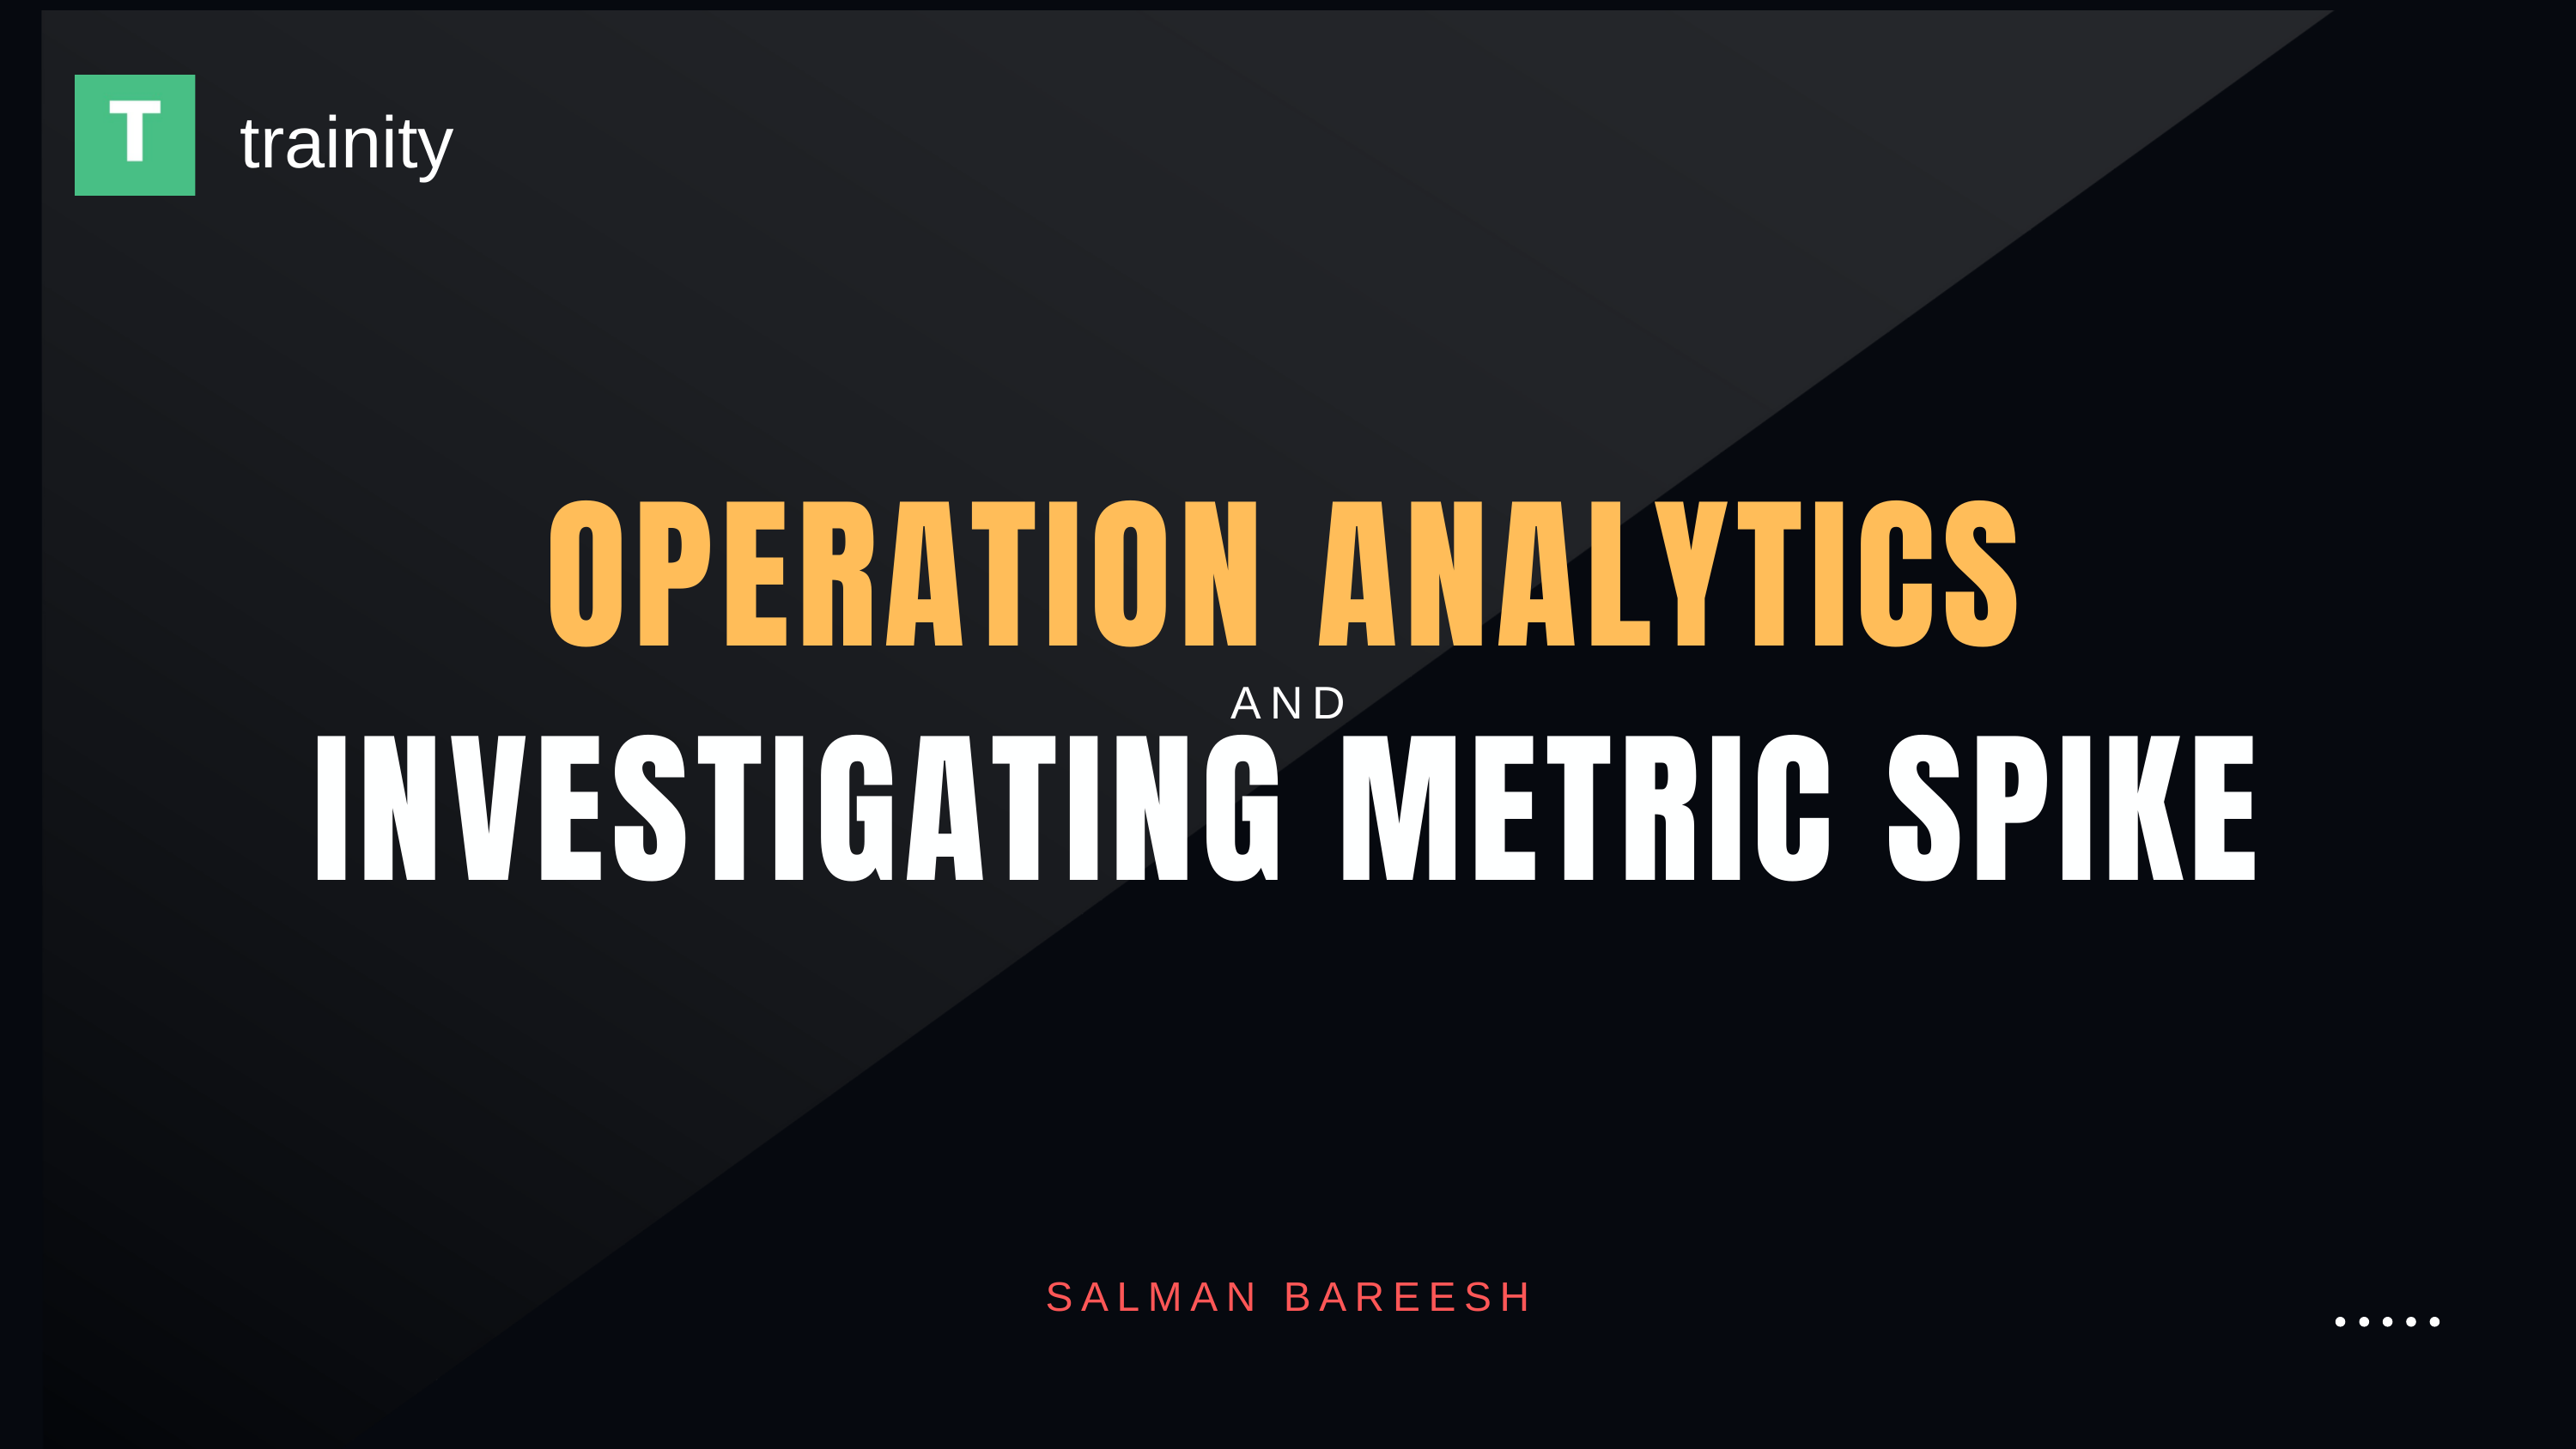

trainity
OPERATION ANALYTICS INVESTIGATING METRIC SPIKE

AND
SALMAN BAREESH